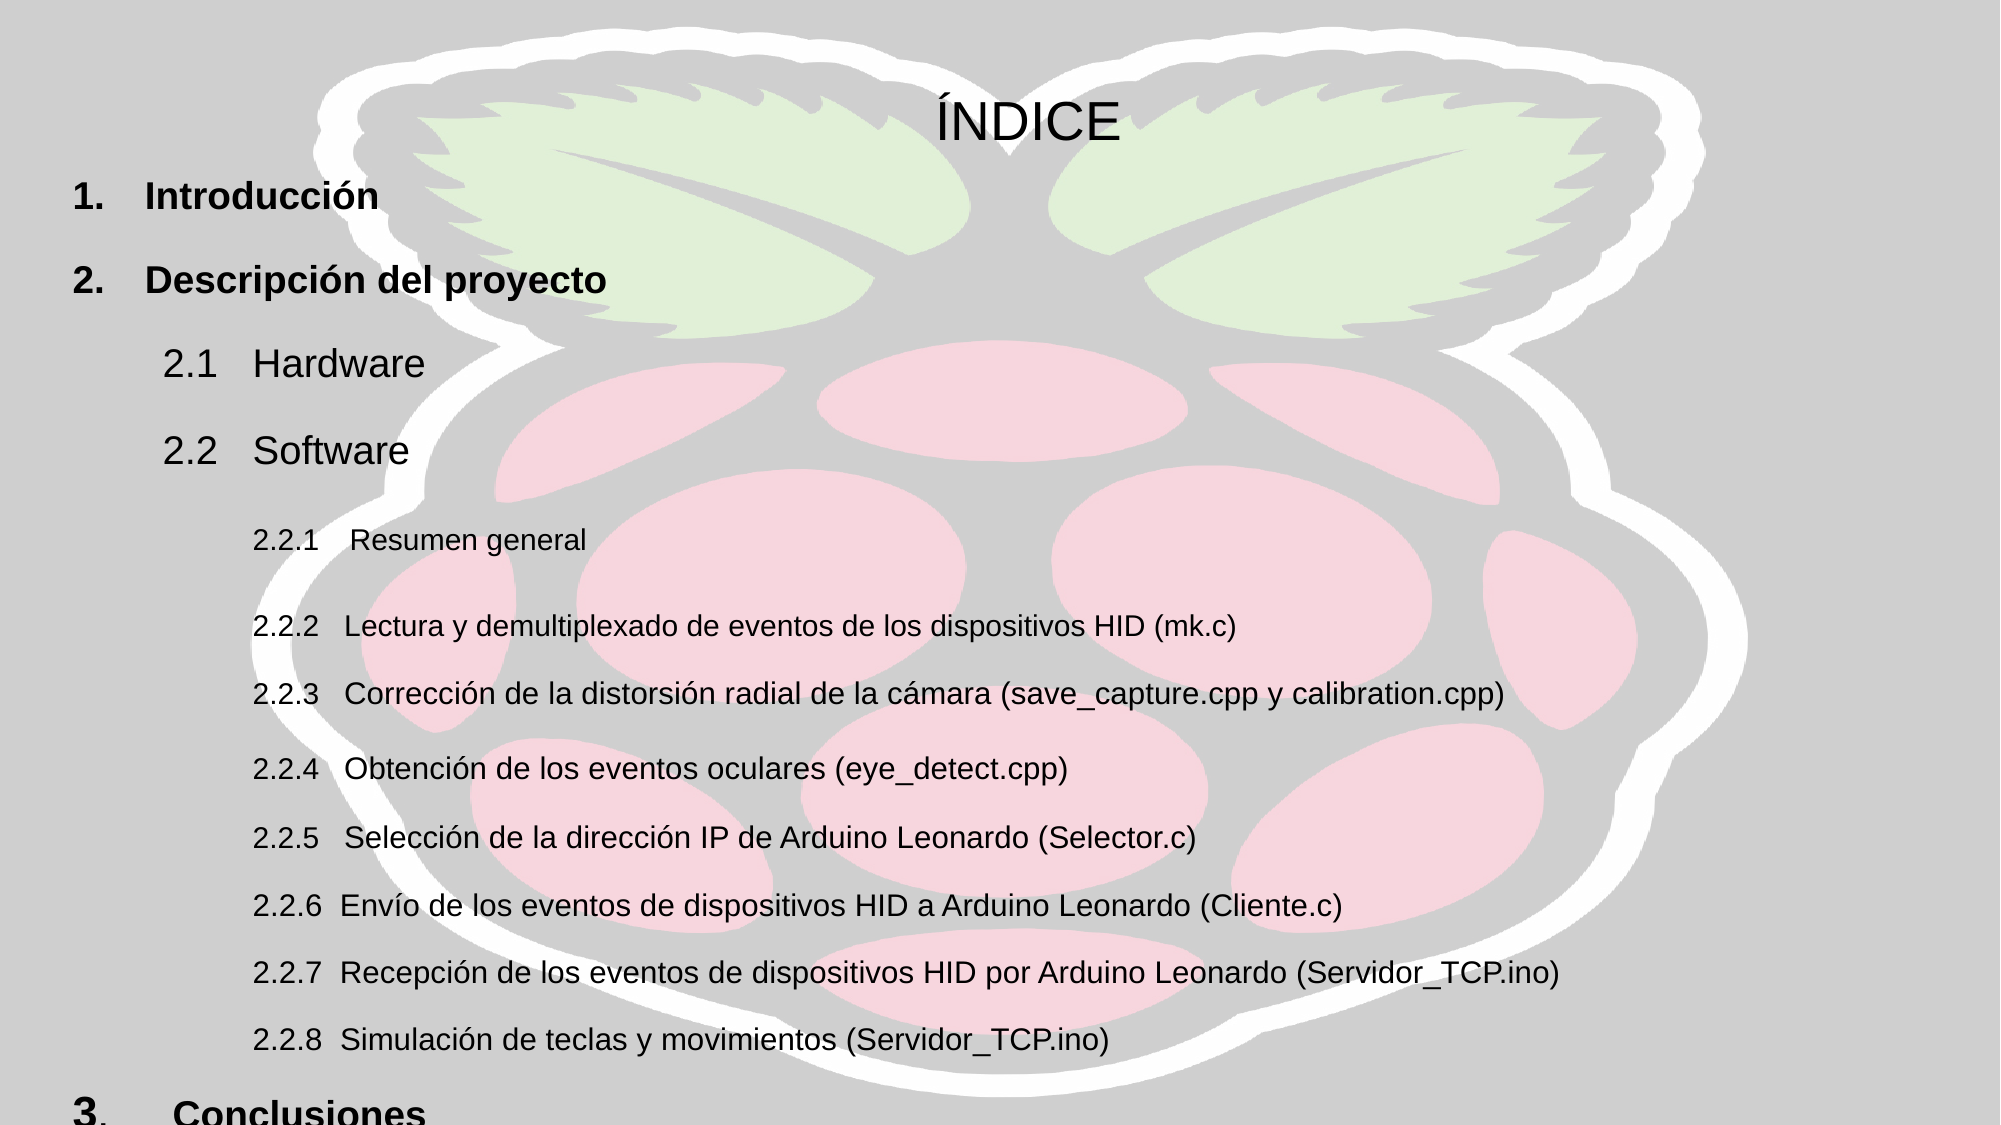

ÍNDICE

Introducción

Descripción del proyecto

	2.1 	Hardware

	2.2 	Software

		2.2.1   Resumen general

		2.2.2   Lectura y demultiplexado de eventos de los dispositivos HID (mk.c)

		2.2.3   Corrección de la distorsión radial de la cámara (save_capture.cpp y calibration.cpp)

		2.2.4   Obtención de los eventos oculares (eye_detect.cpp)

		2.2.5   Selección de la dirección IP de Arduino Leonardo (Selector.c)

		2.2.6  Envío de los eventos de dispositivos HID a Arduino Leonardo (Cliente.c)

		2.2.7  Recepción de los eventos de dispositivos HID por Arduino Leonardo (Servidor_TCP.ino)

		2.2.8  Simulación de teclas y movimientos (Servidor_TCP.ino)

3.     Conclusiones